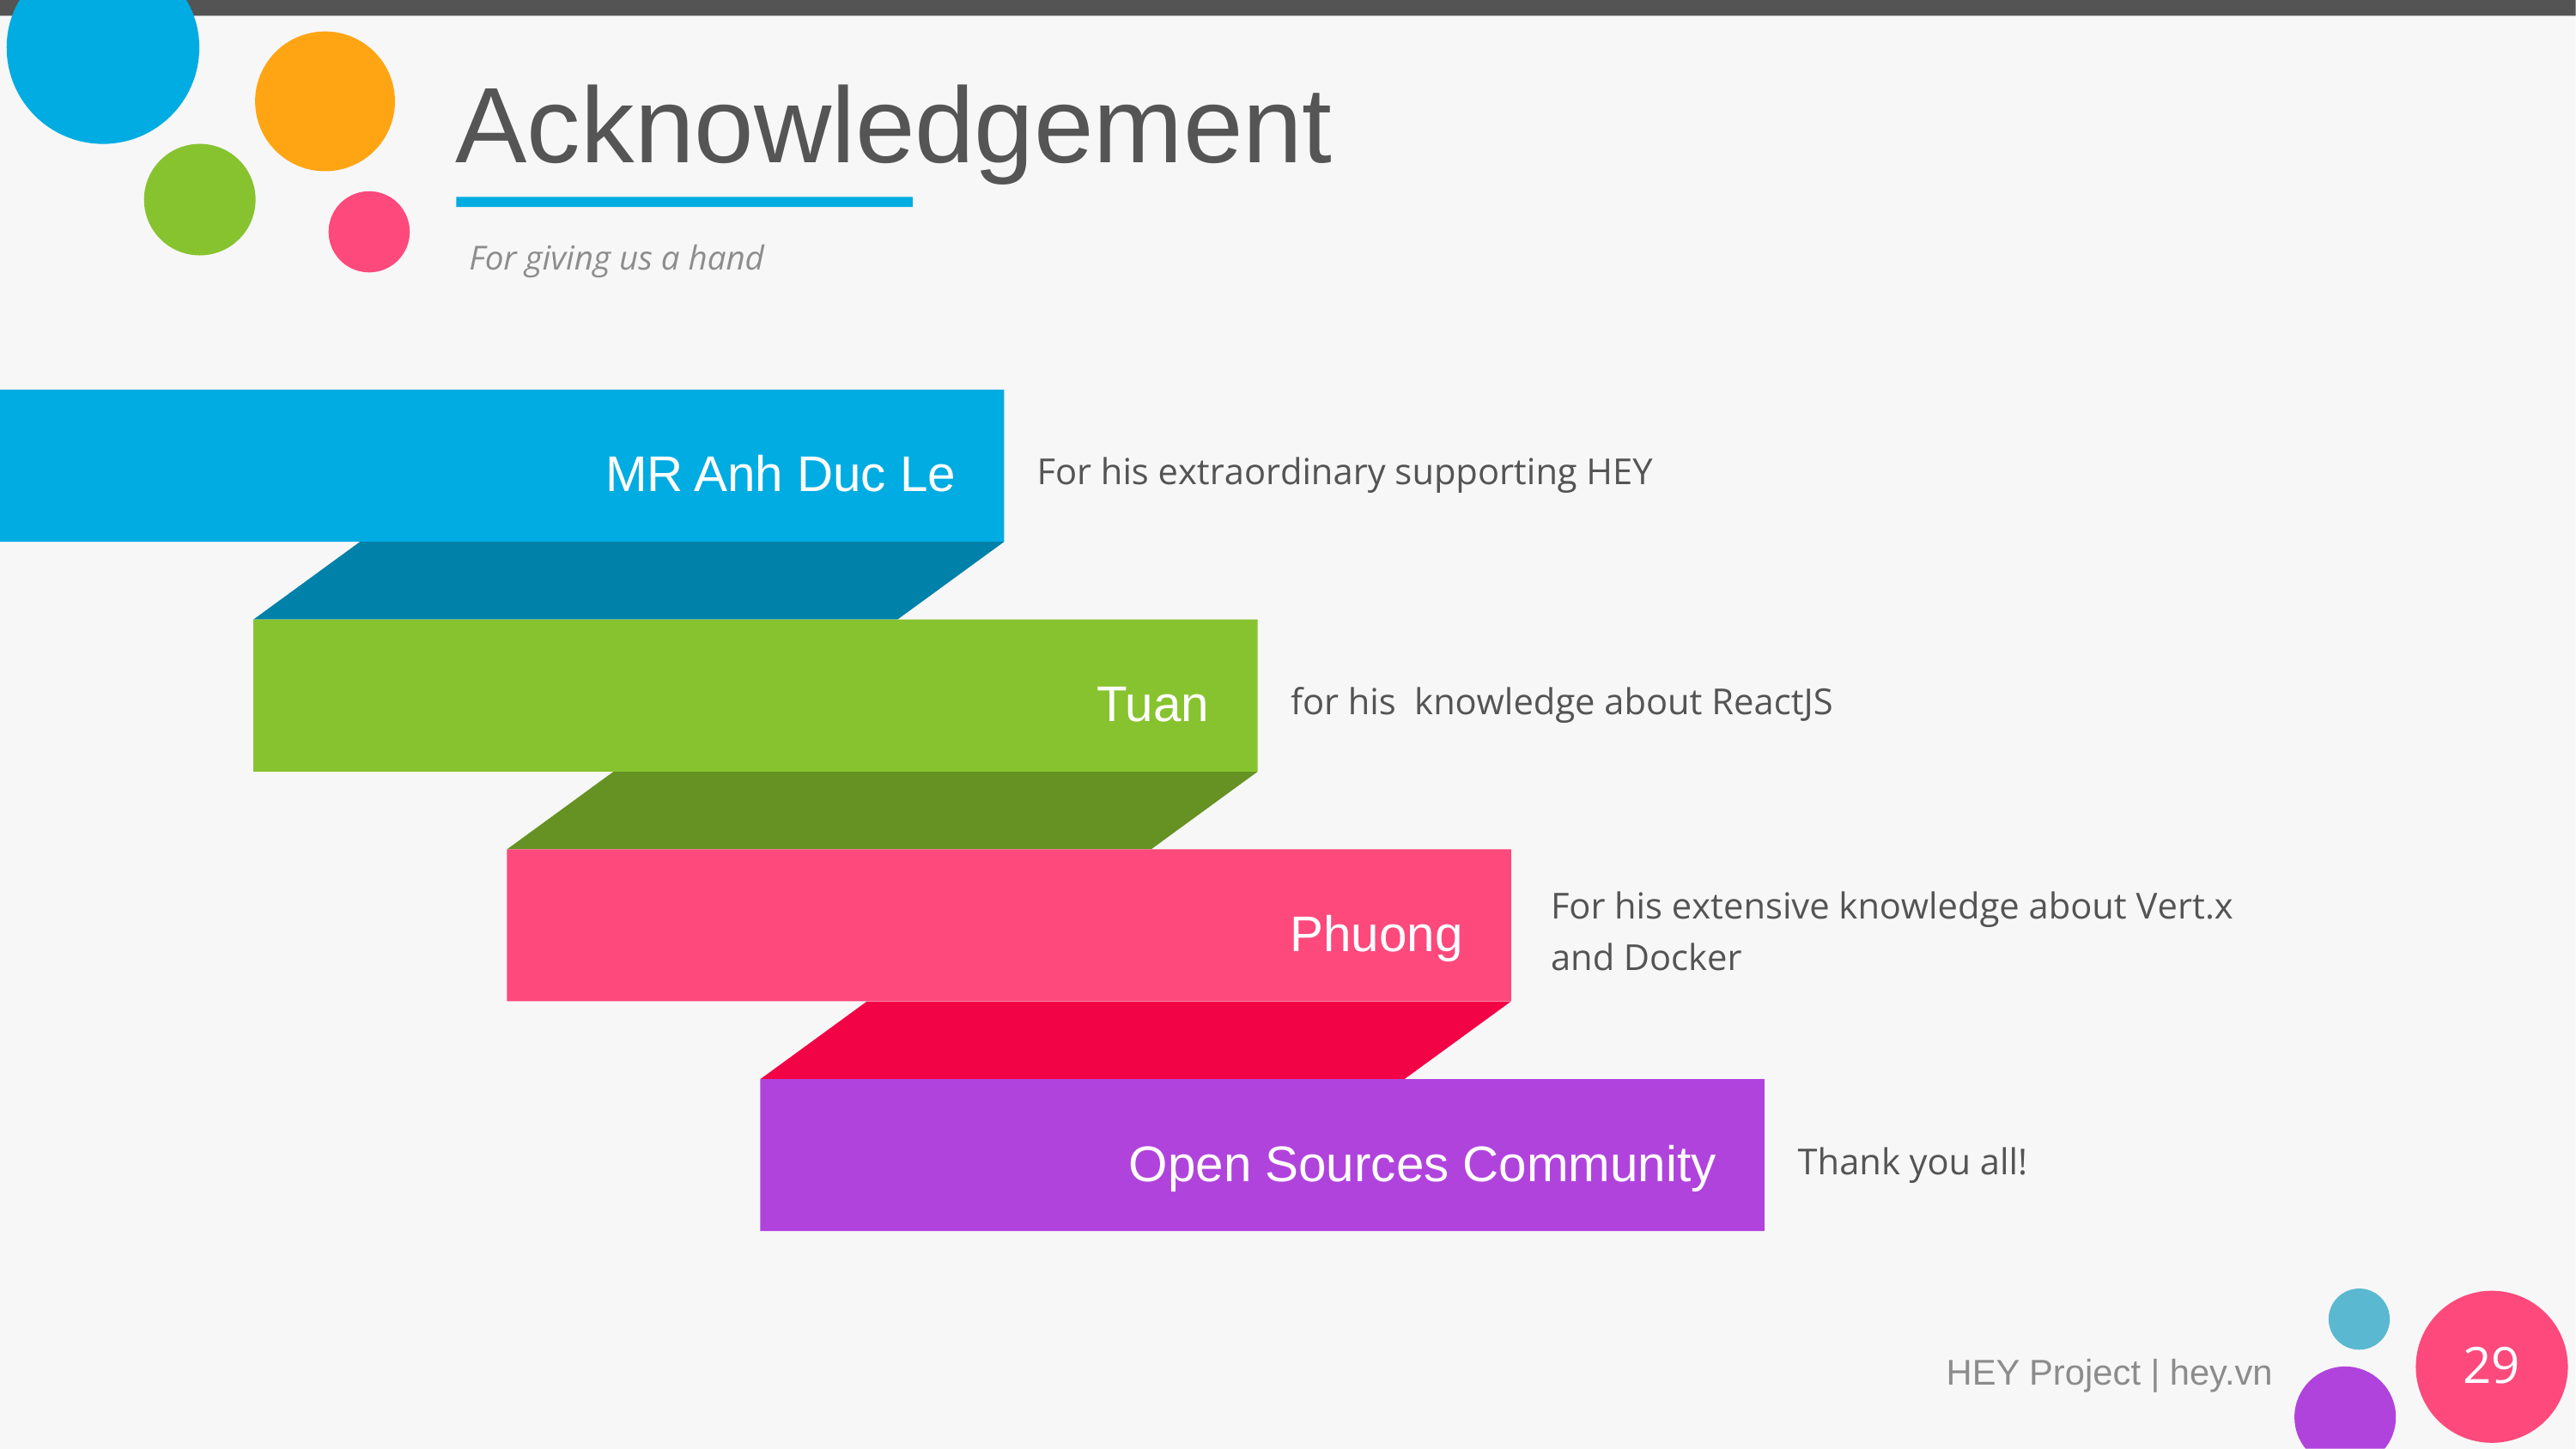

# Acknowledgement
For giving us a hand
For his extraordinary supporting HEY
MR Anh Duc Le
for his  knowledge about ReactJS
Tuan
For his extensive knowledge about Vert.x and Docker
Phuong
Thank you all!
Open Sources Community
29
HEY Project | hey.vn